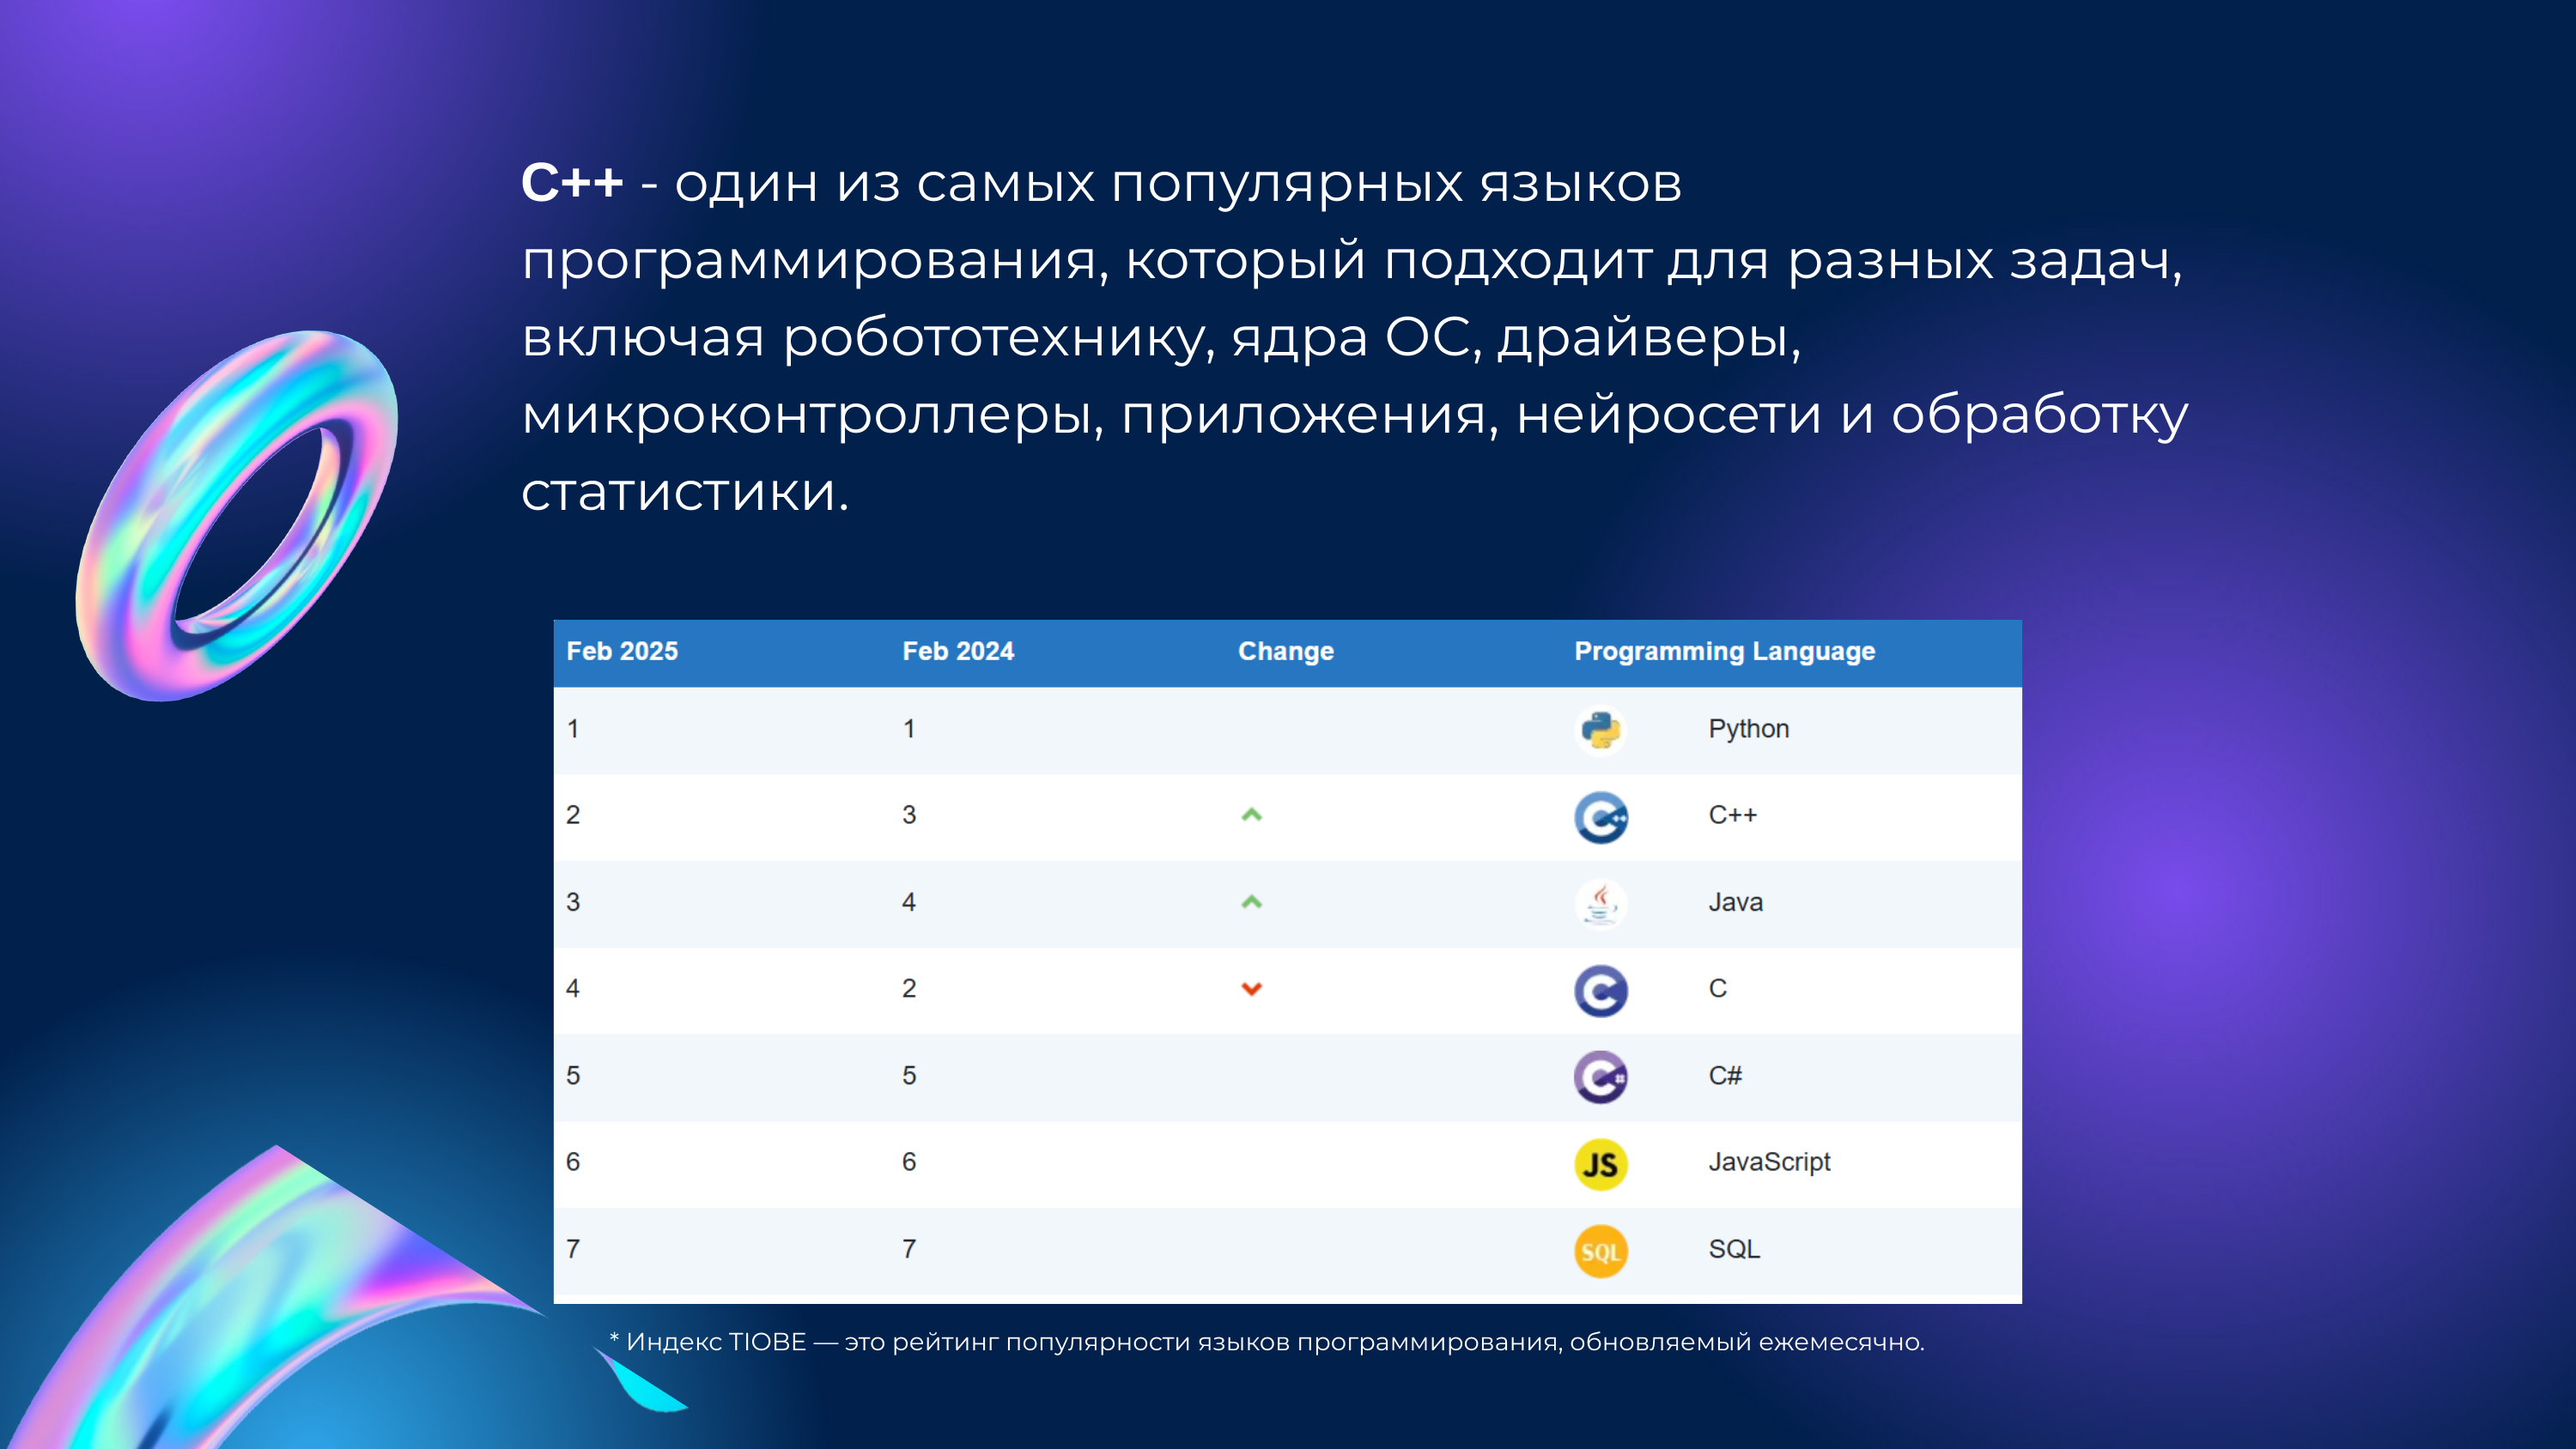

C++ - один из самых популярных языков программирования, который подходит для разных задач, включая робототехнику, ядра ОС, драйверы, микроконтроллеры, приложения, нейросети и обработку статистики.

C++ -

* Индекс TIOBE — это рейтинг популярности языков программирования, обновляемый ежемесячно.